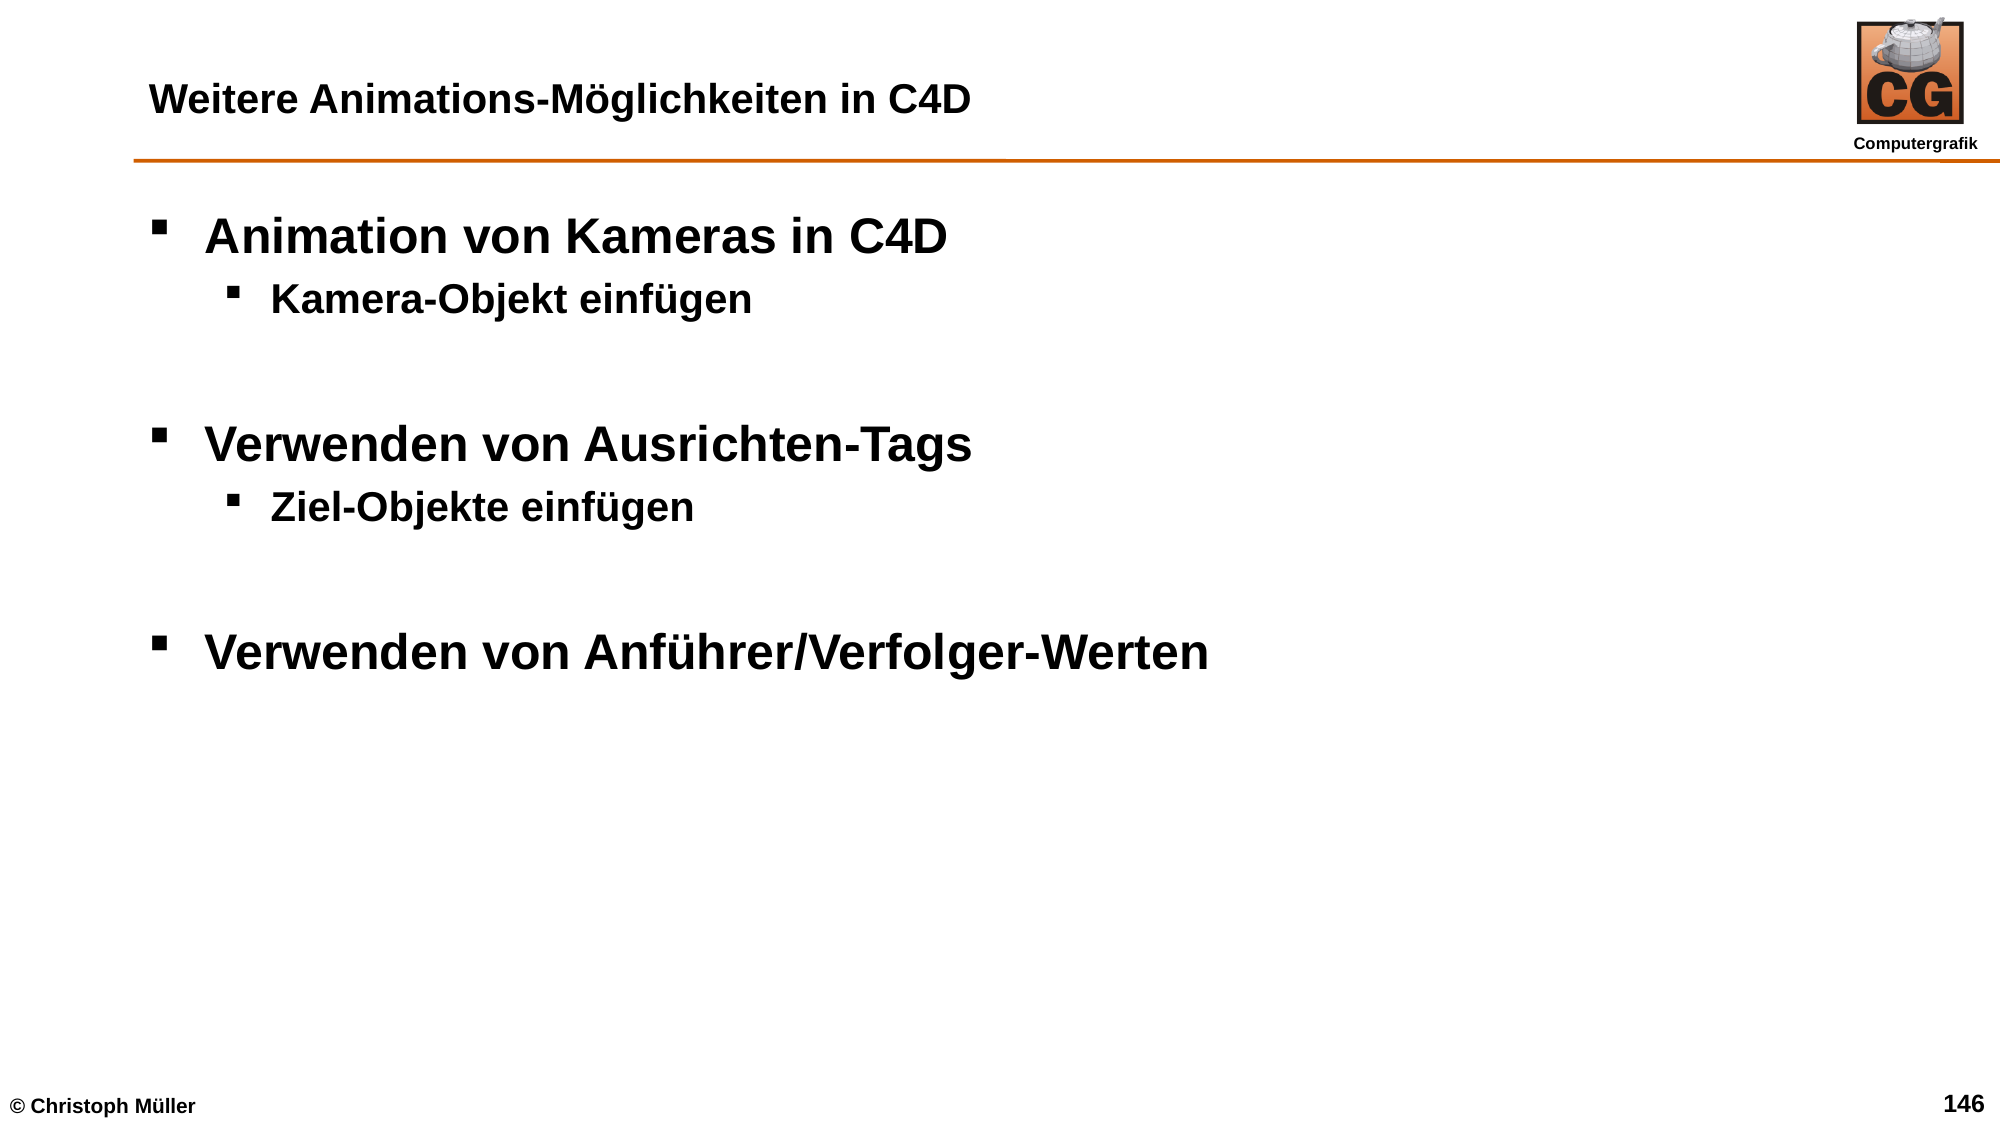

# Weitere Animations-Möglichkeiten in C4D
Animation von Kameras in C4D
Kamera-Objekt einfügen

Verwenden von Ausrichten-Tags
Ziel-Objekte einfügen

Verwenden von Anführer/Verfolger-Werten